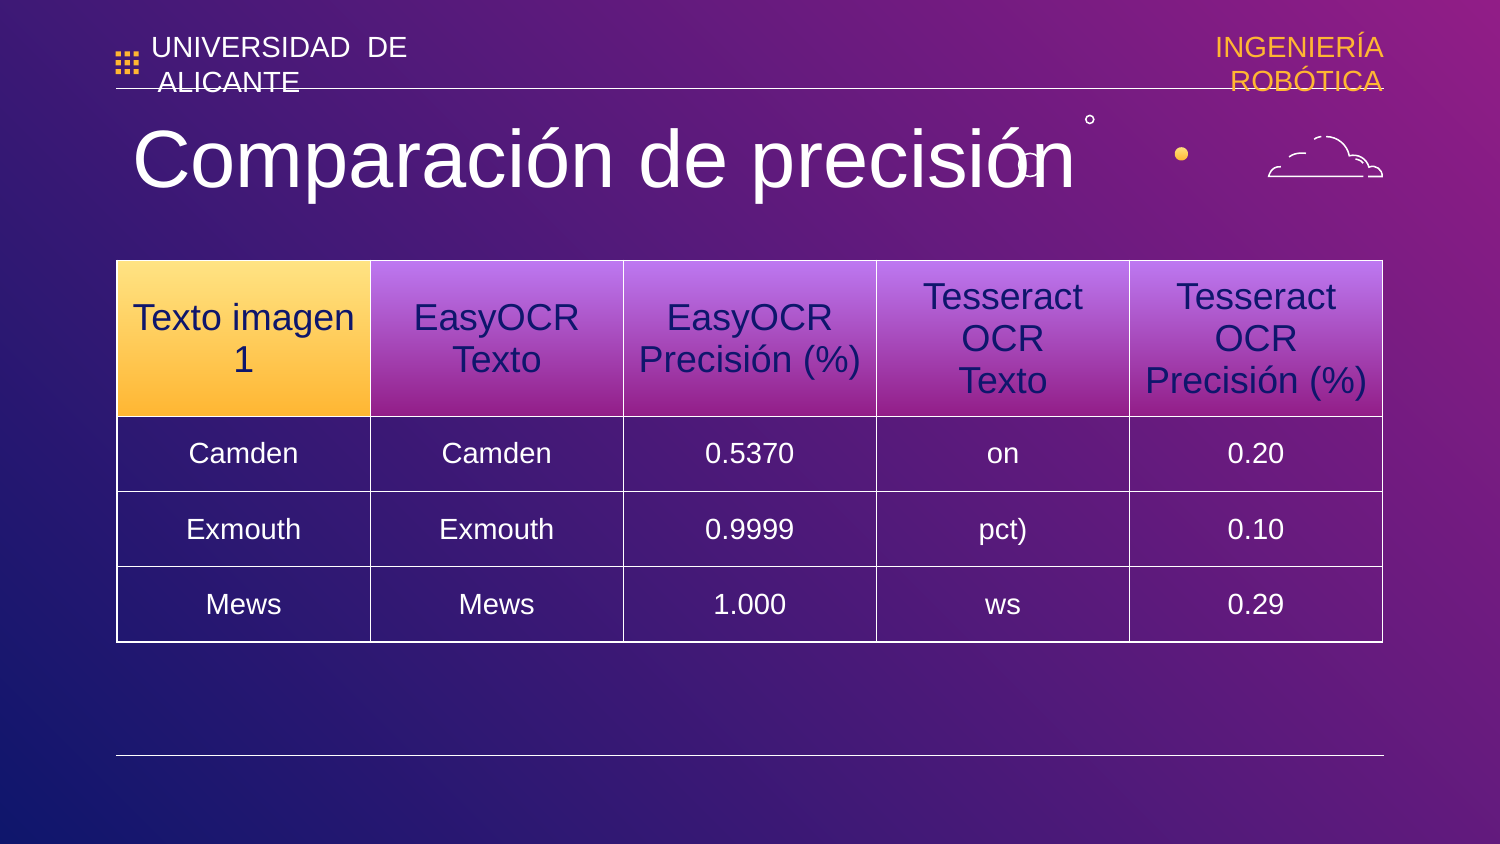

INGENIERÍA ROBÓTICA
UNIVERSIDAD  DE   ALICANTE

# Comparación de precisión

| Texto imagen 1 | EasyOCR Texto | EasyOCR Precisión (%) | Tesseract OCR Texto | Tesseract OCR Precisión (%) |
| --- | --- | --- | --- | --- |
| Camden | Camden | 0.5370 | on | 0.20 |
| Exmouth | Exmouth | 0.9999 | pct) | 0.10 |
| Mews | Mews | 1.000 | ws | 0.29 |